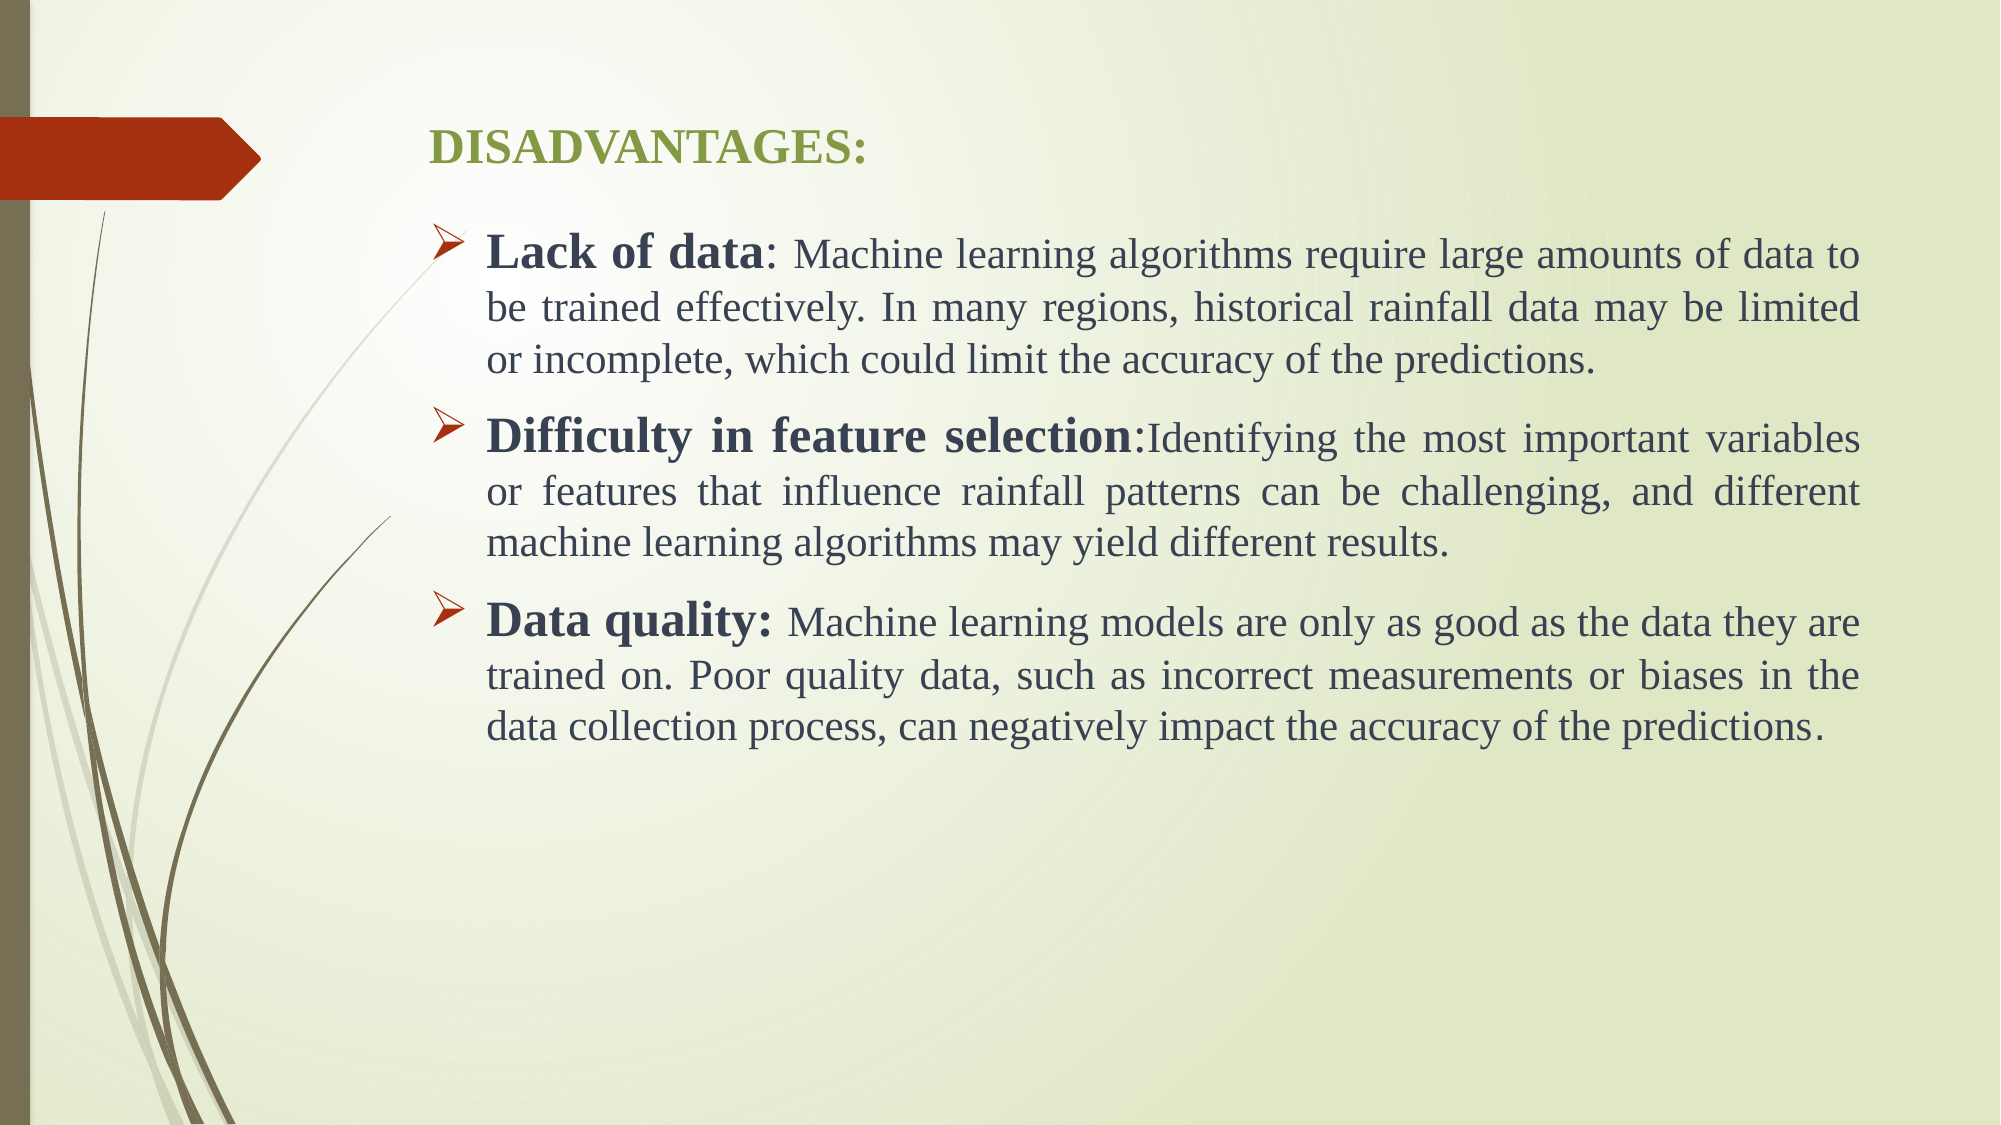

# DISADVANTAGES:
Lack of data: Machine learning algorithms require large amounts of data to be trained effectively. In many regions, historical rainfall data may be limited or incomplete, which could limit the accuracy of the predictions.
Difficulty in feature selection:Identifying the most important variables or features that influence rainfall patterns can be challenging, and different machine learning algorithms may yield different results.
Data quality: Machine learning models are only as good as the data they are trained on. Poor quality data, such as incorrect measurements or biases in the data collection process, can negatively impact the accuracy of the predictions.